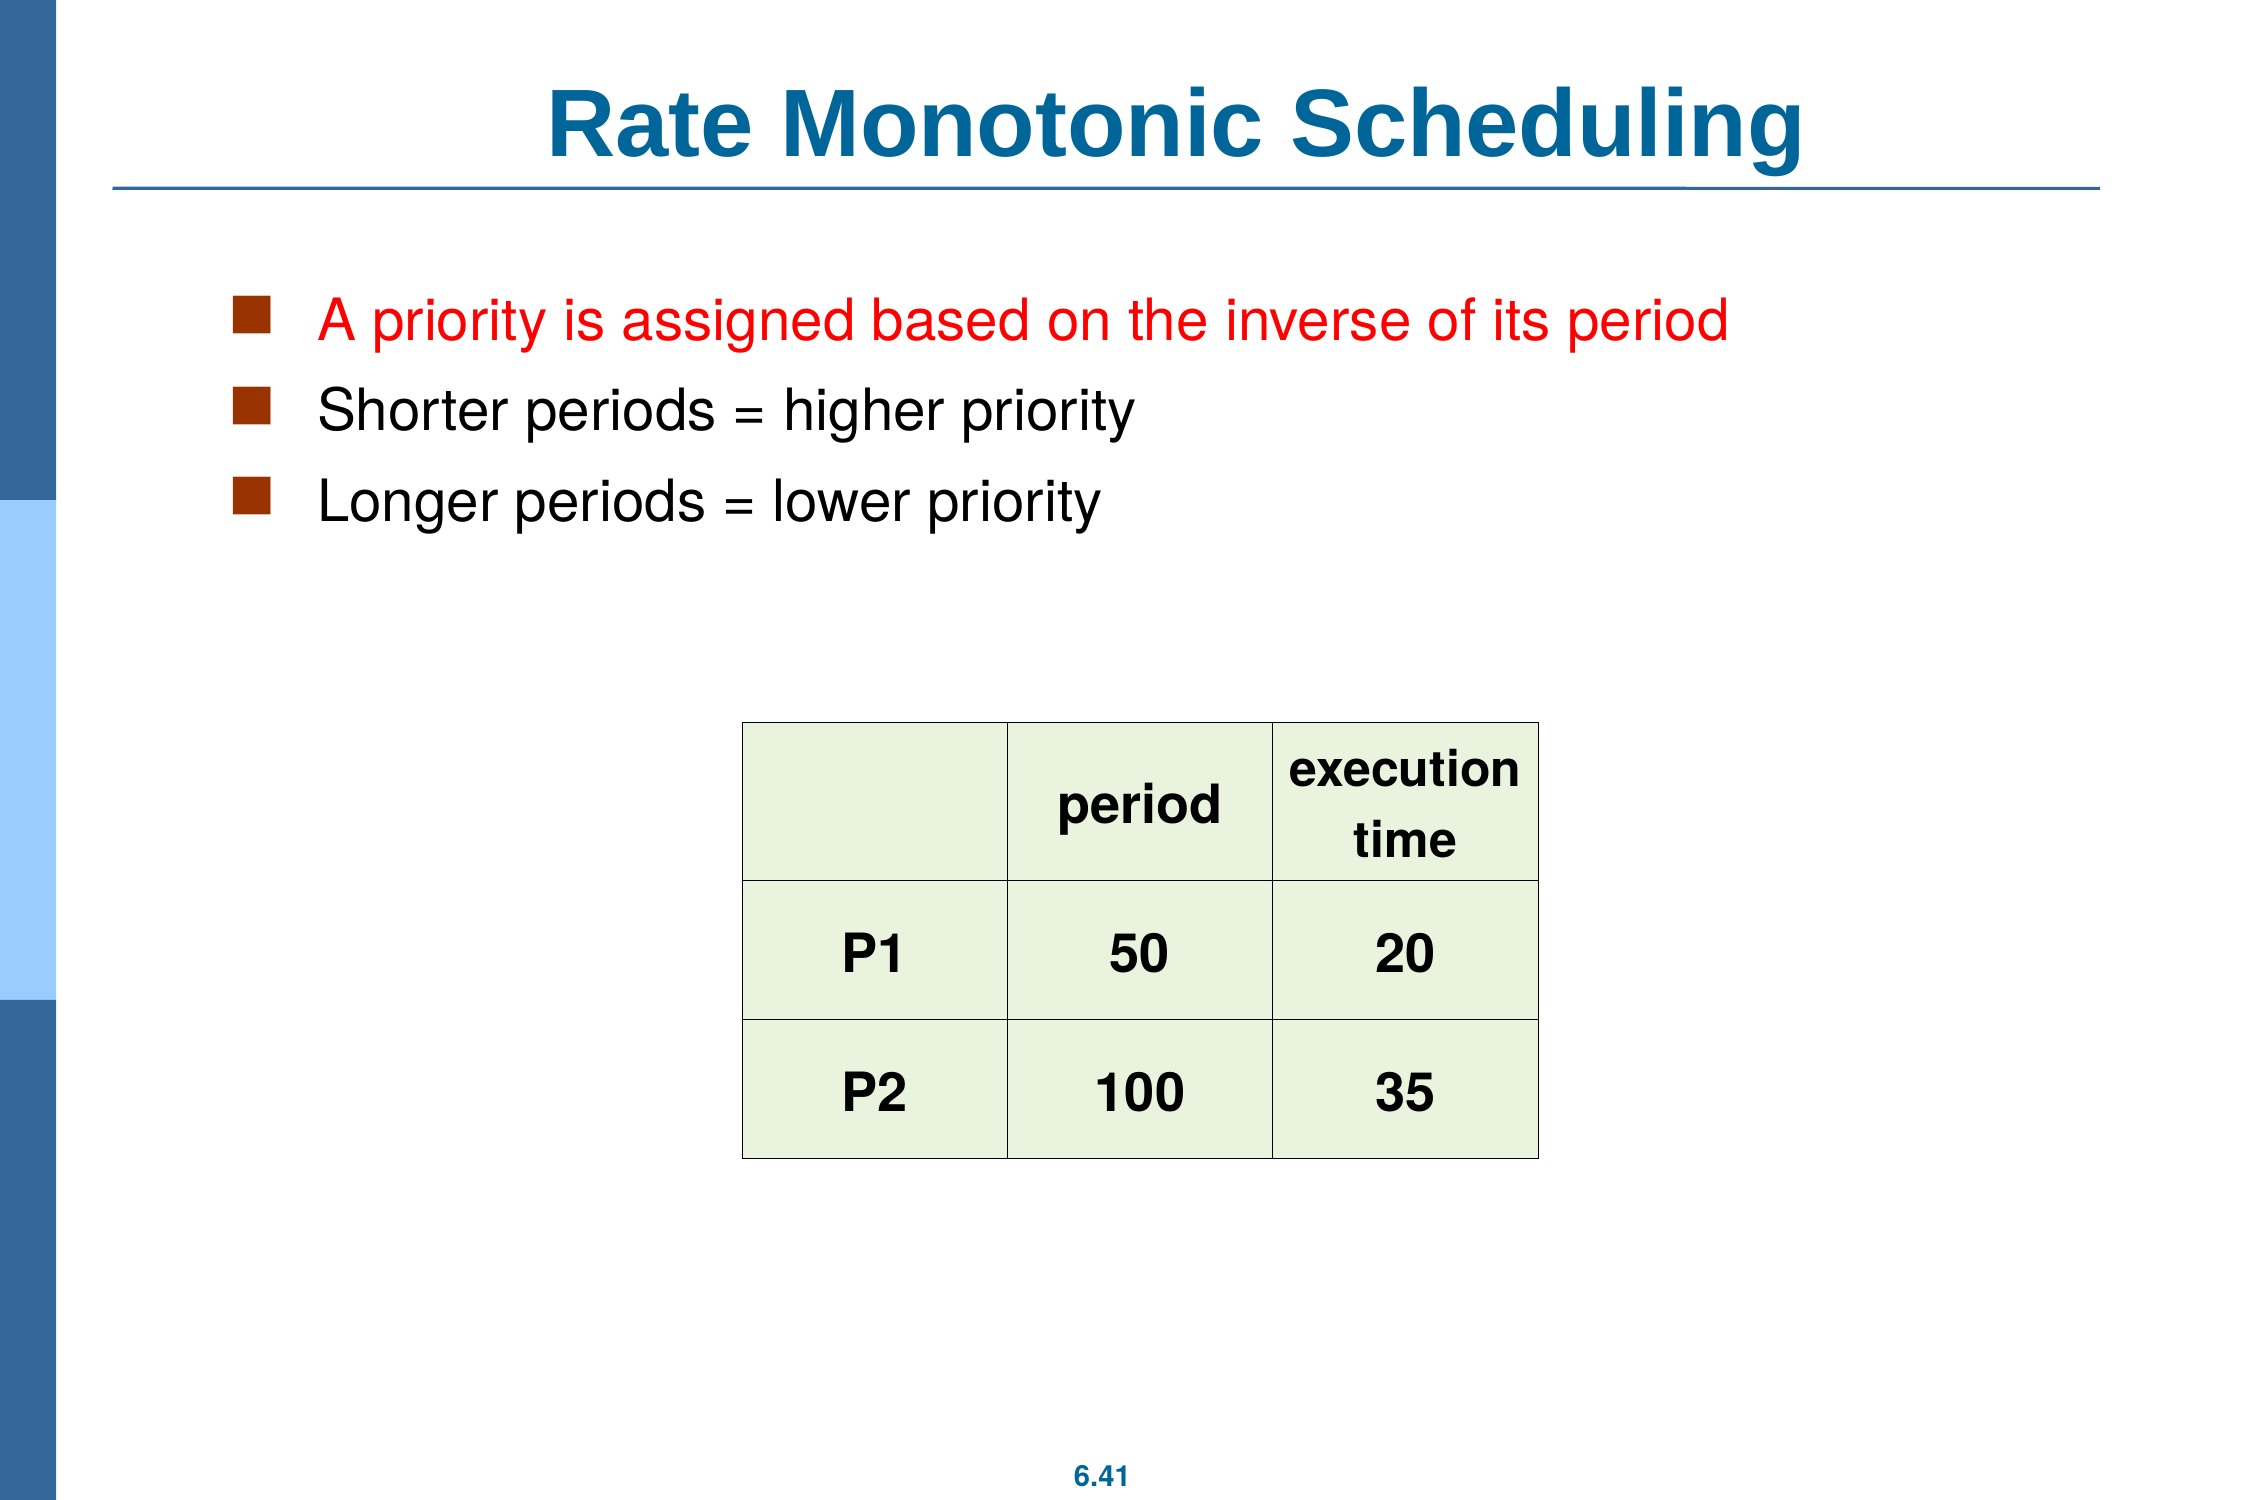

# Rate Monotonic Scheduling
A priority is assigned based on the inverse of its period
Shorter periods = higher priority
Longer periods = lower priority
|  | period | execution time |
| --- | --- | --- |
| P1 | 50 | 20 |
| P2 | 100 | 35 |